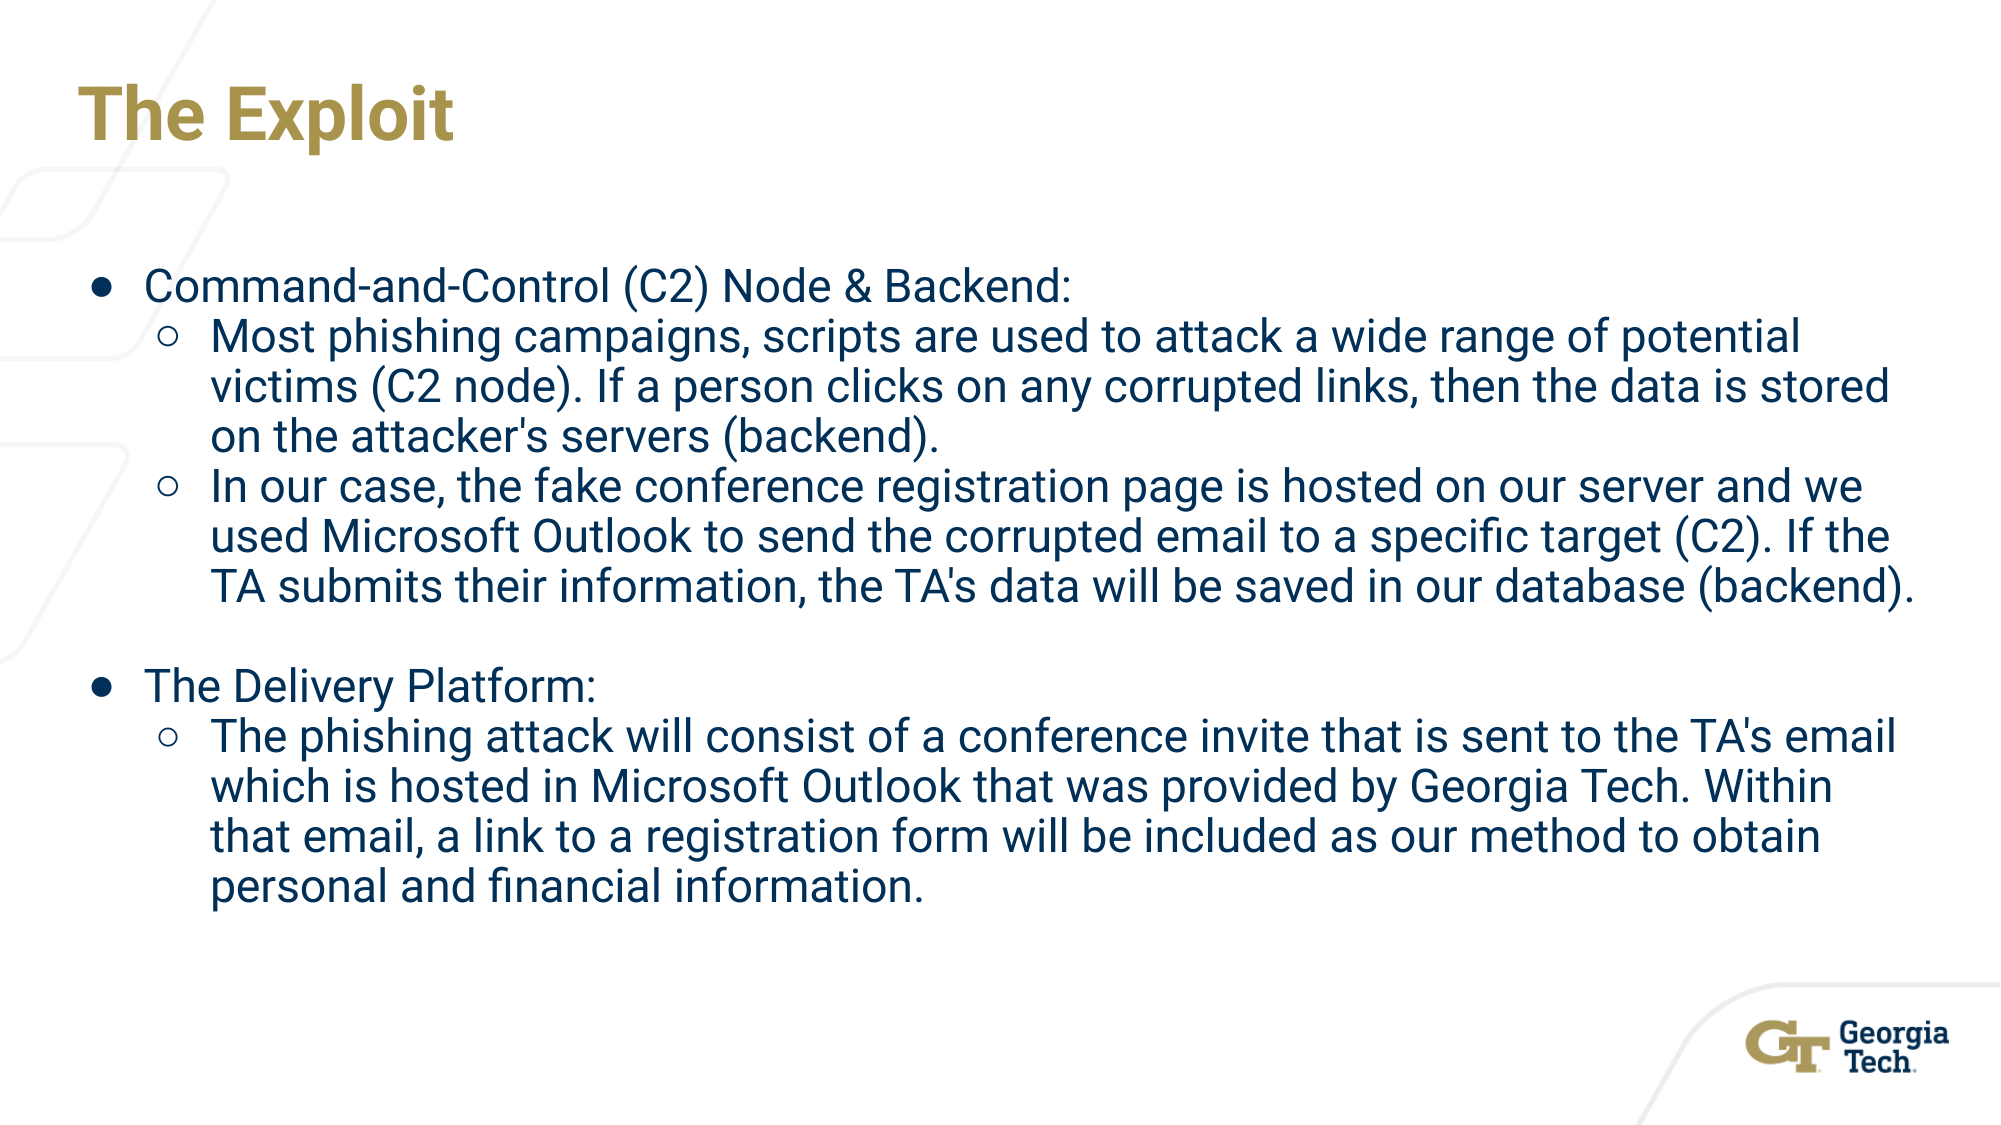

# The Exploit
Command-and-Control (C2) Node & Backend:
Most phishing campaigns, scripts are used to attack a wide range of potential victims (C2 node). If a person clicks on any corrupted links, then the data is stored on the attacker's servers (backend).
In our case, the fake conference registration page is hosted on our server and we used Microsoft Outlook to send the corrupted email to a specific target (C2). If the TA submits their information, the TA's data will be saved in our database (backend).
The Delivery Platform:
The phishing attack will consist of a conference invite that is sent to the TA's email which is hosted in Microsoft Outlook that was provided by Georgia Tech. Within that email, a link to a registration form will be included as our method to obtain personal and financial information.